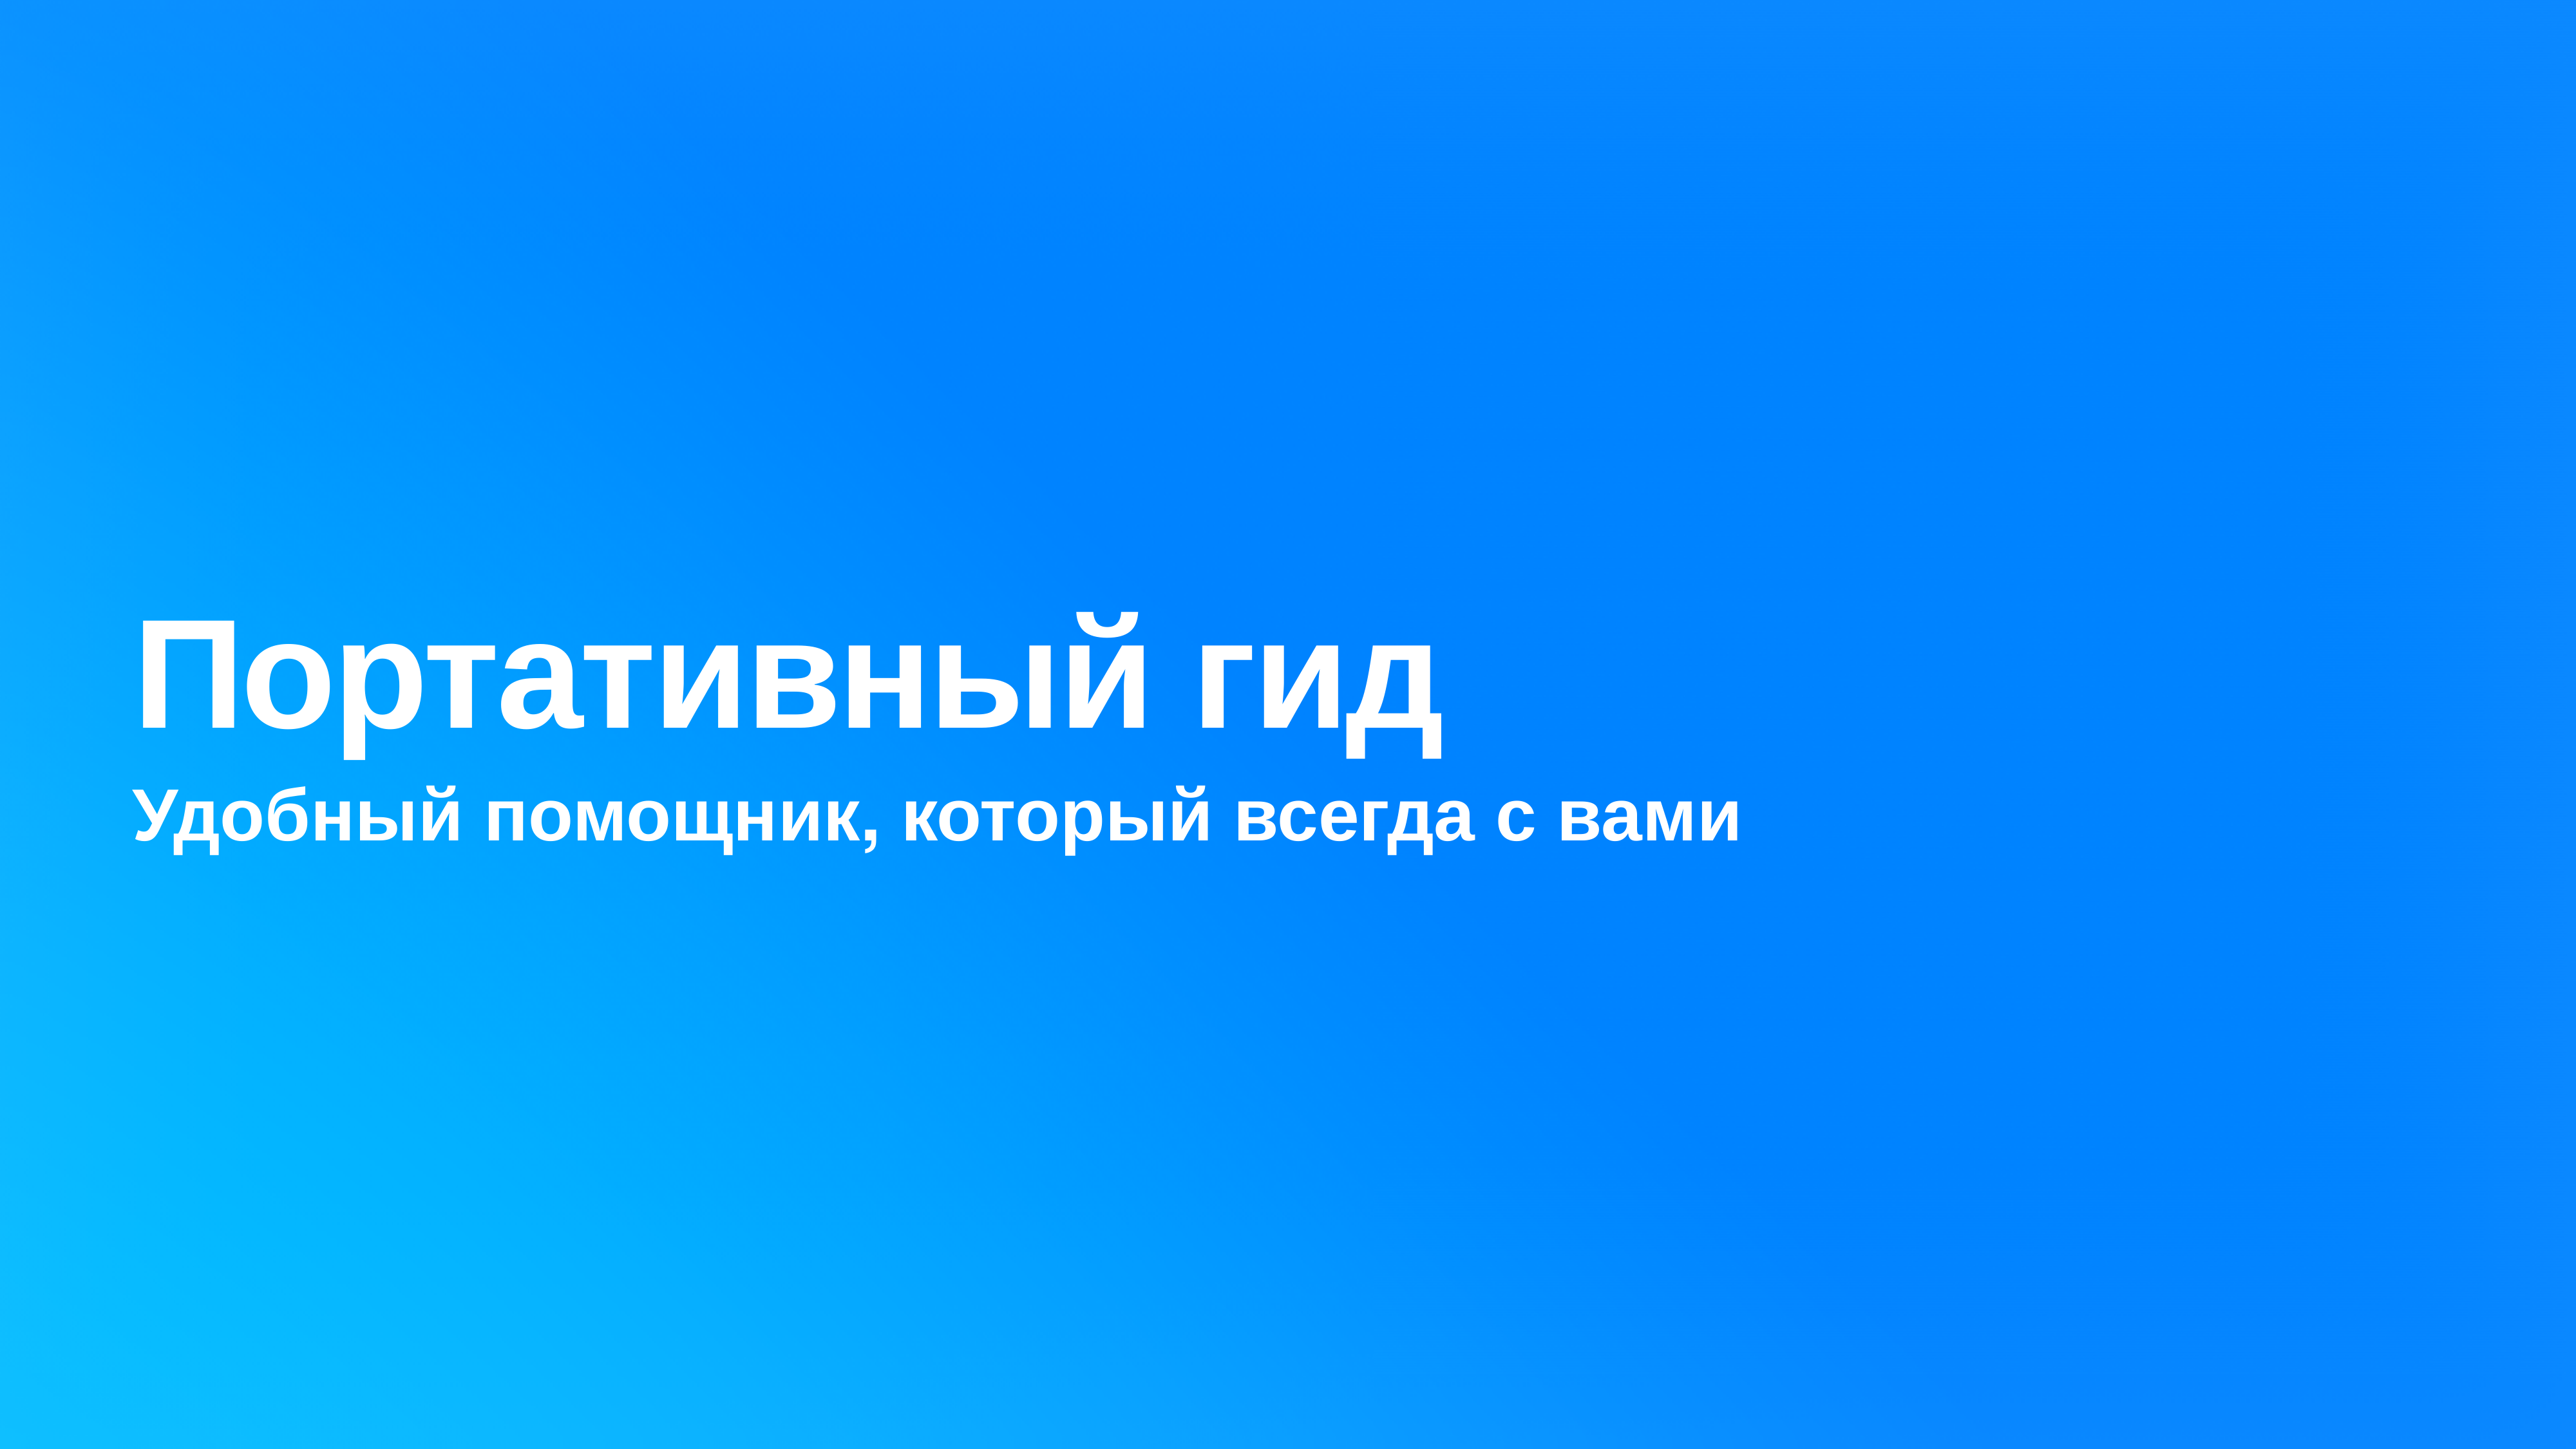

# Портативный гид
Удобный помощник, который всегда с вами